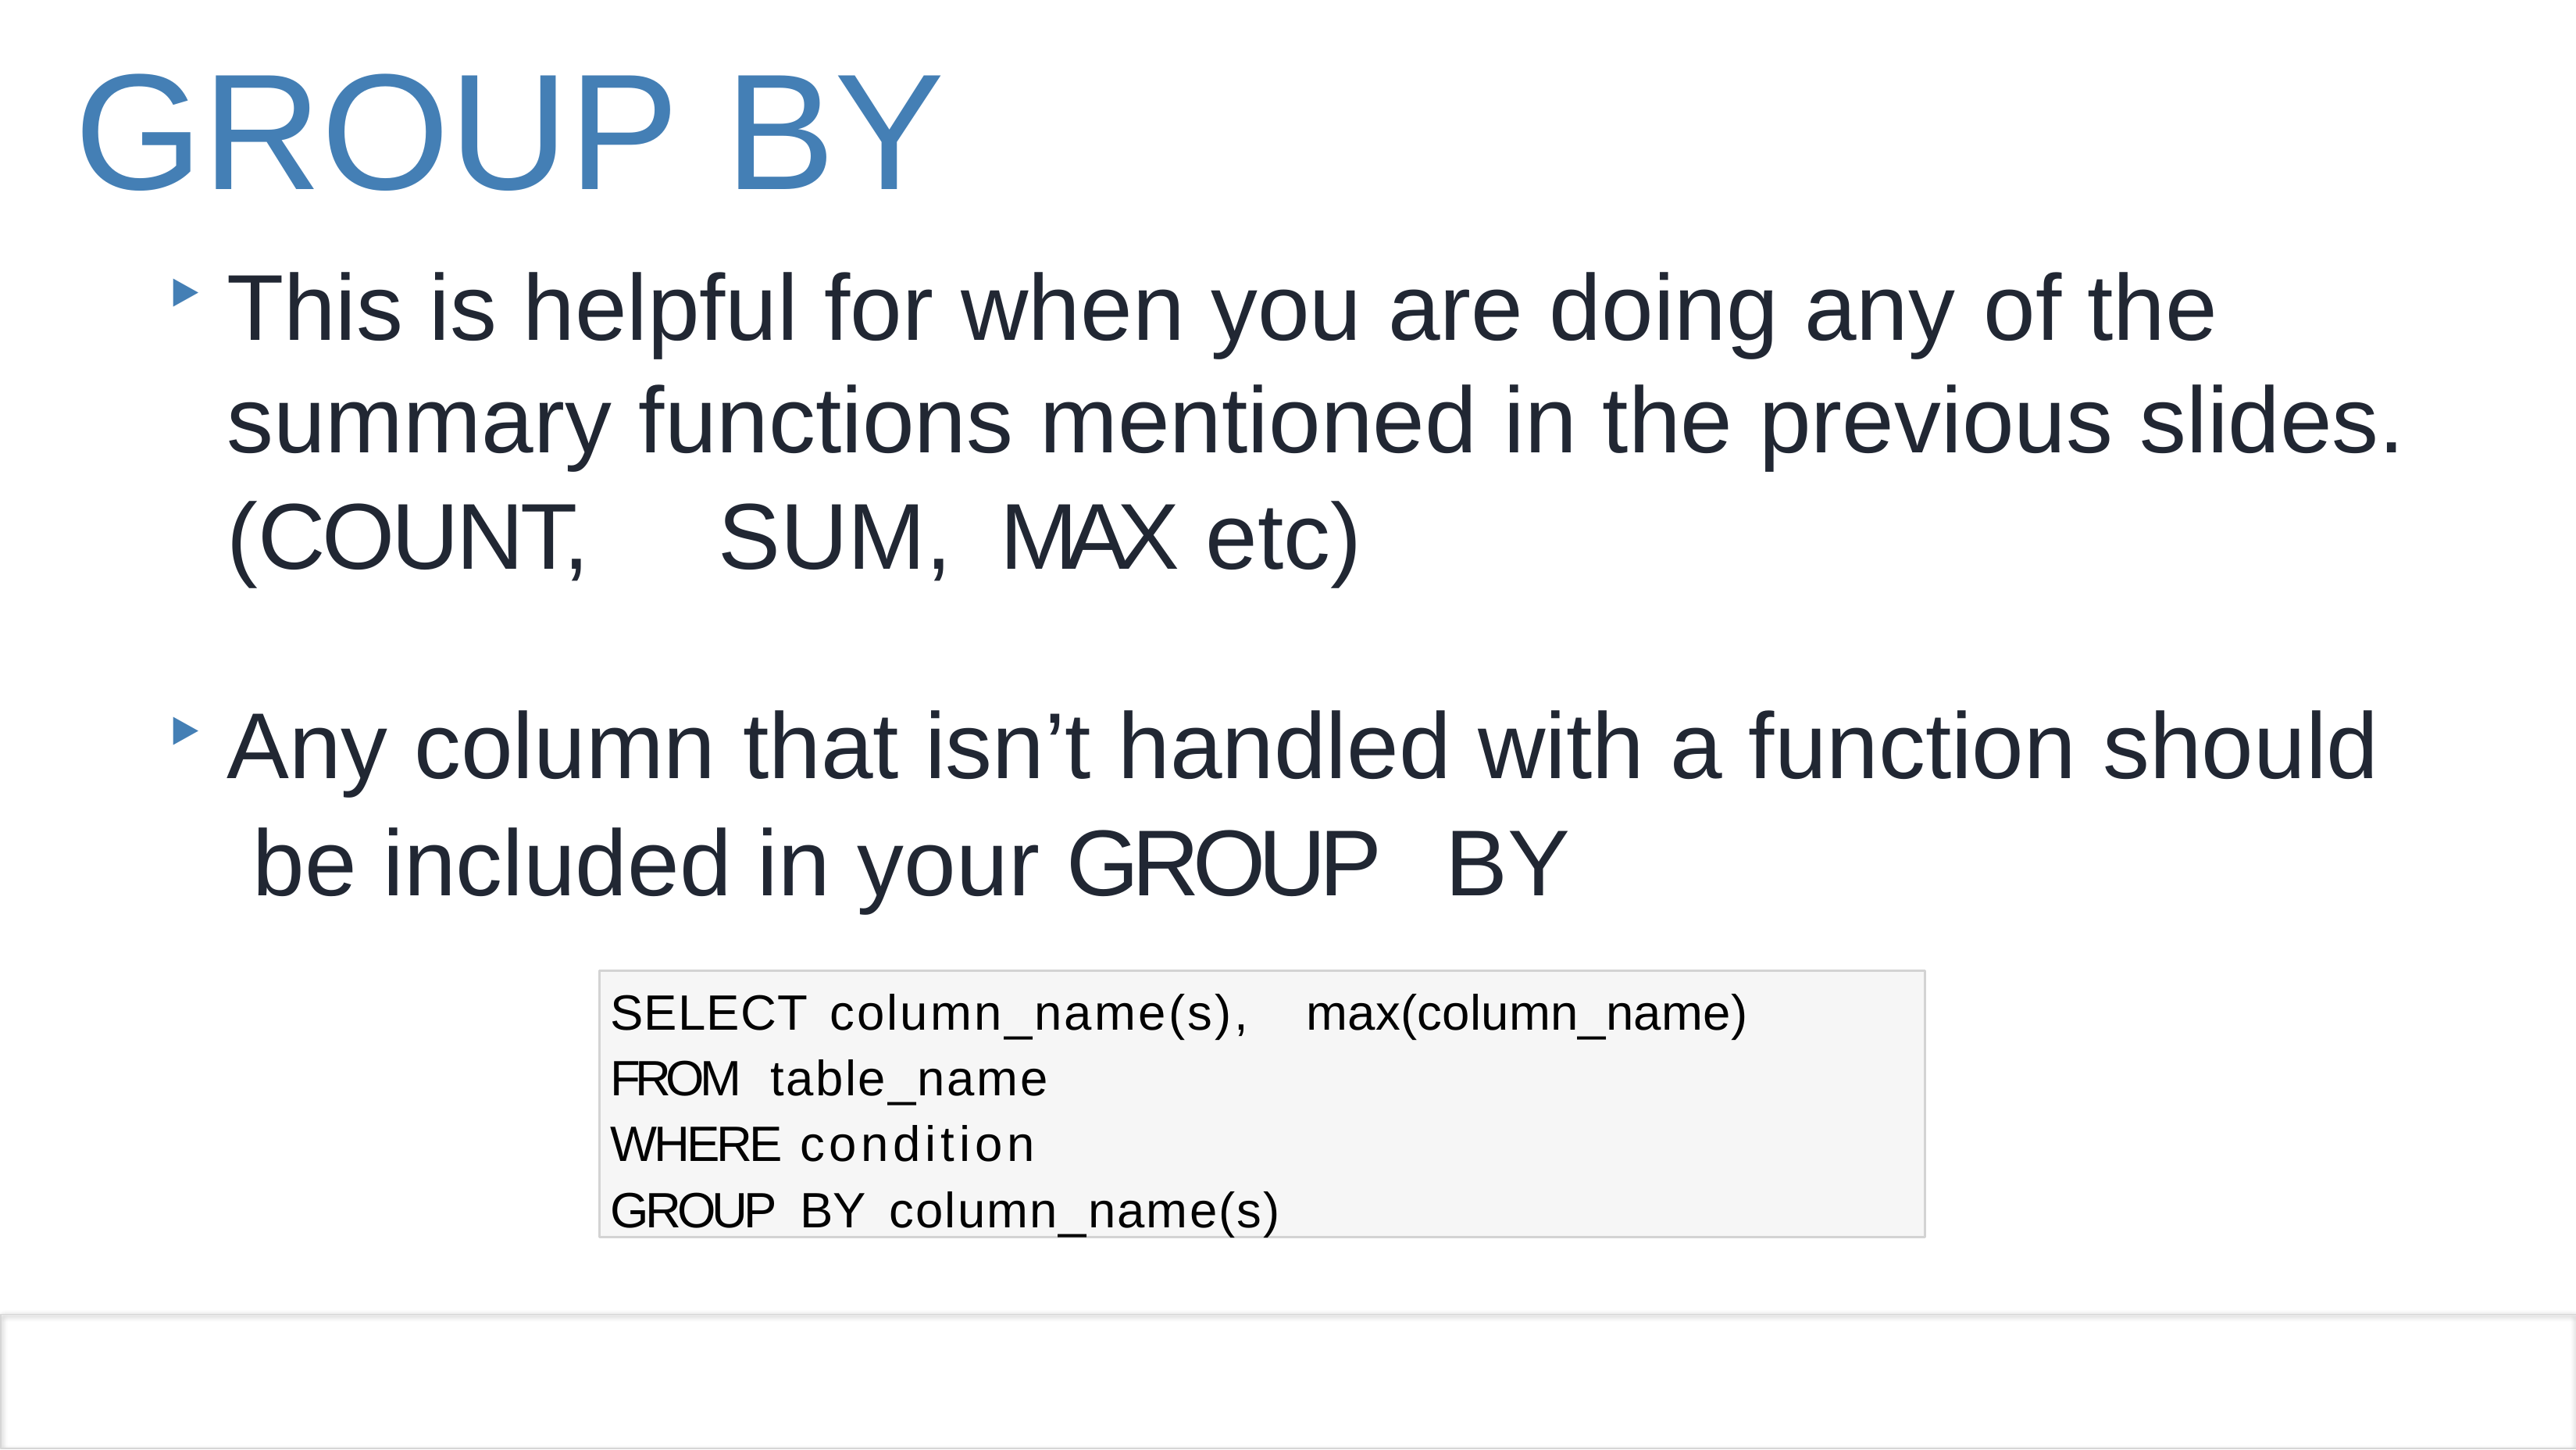

# GROUP BY
This is helpful for when you are doing any of the  summary functions mentioned in the previous slides.
(COUNT,	SUM,	MAX etc)
Any column that isn’t handled with a function should  be included in your GROUP	BY
SELECT	column_name(s),	max(column_name)  FROM	table_name
WHERE	condition
GROUP	BY	column_name(s)